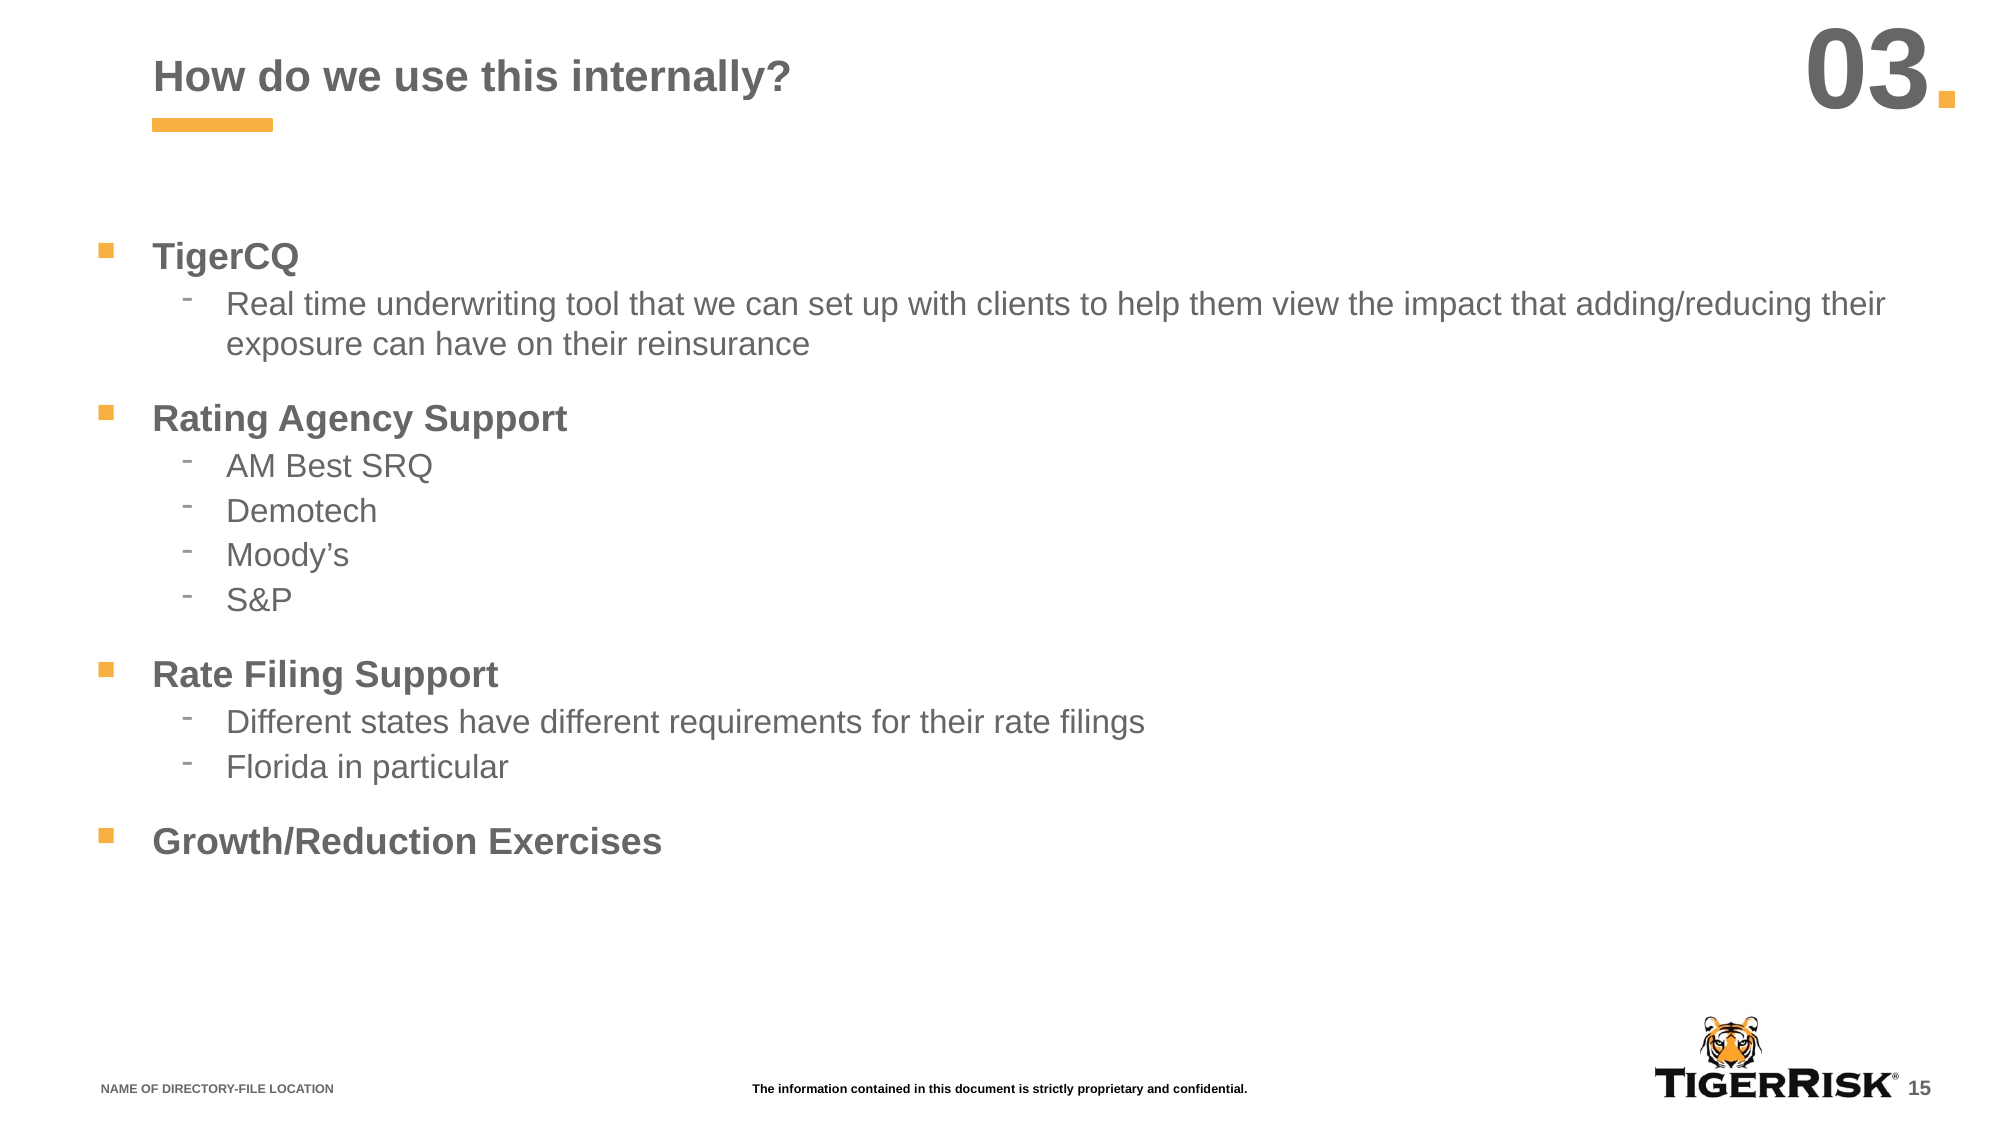

03.
# How do we use this internally?
TigerCQ
Real time underwriting tool that we can set up with clients to help them view the impact that adding/reducing their exposure can have on their reinsurance
Rating Agency Support
AM Best SRQ
Demotech
Moody’s
S&P
Rate Filing Support
Different states have different requirements for their rate filings
Florida in particular
Growth/Reduction Exercises